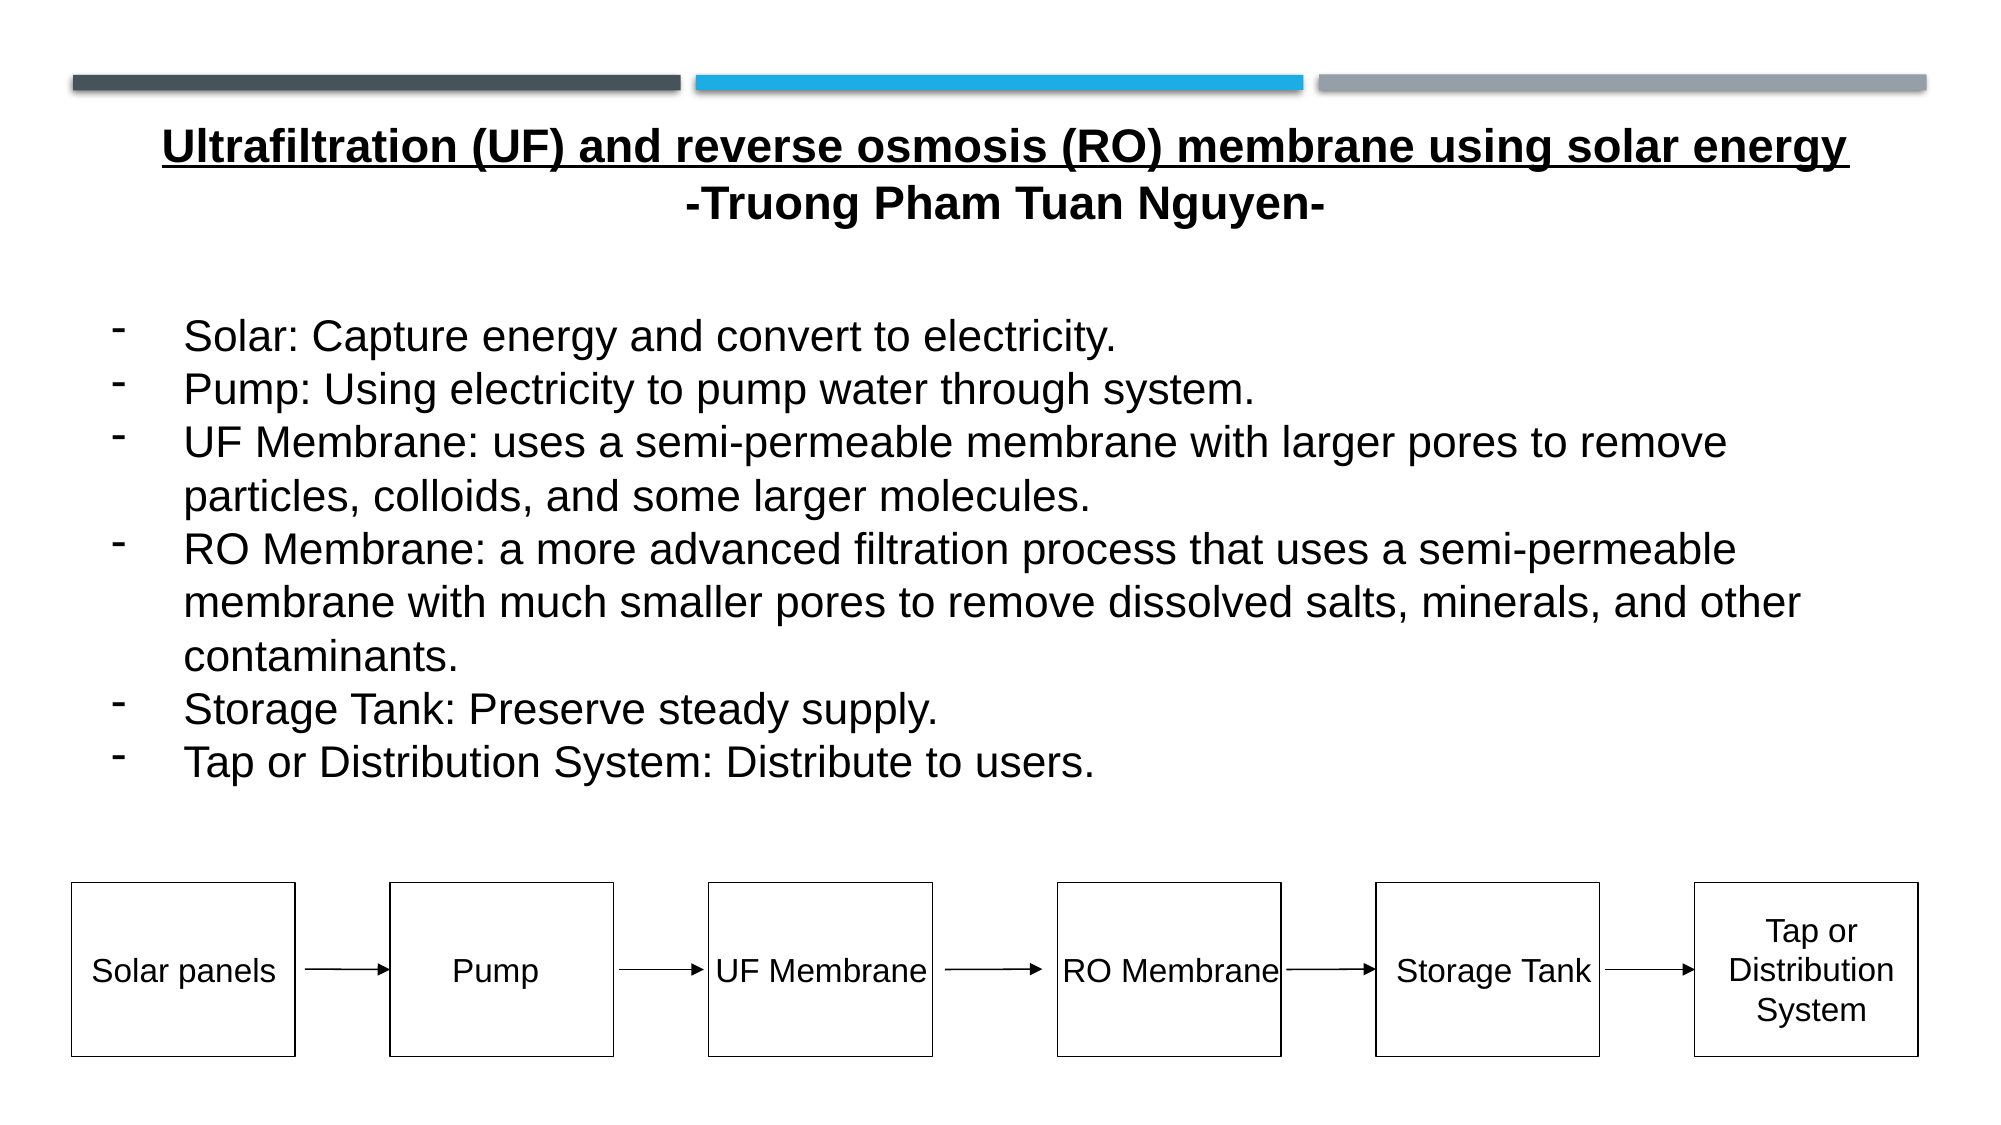

Ultrafiltration (UF) and reverse osmosis (RO) membrane using solar energy
-Truong Pham Tuan Nguyen-
Solar: Capture energy and convert to electricity.
Pump: Using electricity to pump water through system.
UF Membrane: uses a semi-permeable membrane with larger pores to remove particles, colloids, and some larger molecules.
RO Membrane: a more advanced filtration process that uses a semi-permeable membrane with much smaller pores to remove dissolved salts, minerals, and other contaminants.
Storage Tank: Preserve steady supply.
Tap or Distribution System: Distribute to users.

Tap or Distribution System
Solar panels
UF Membrane
Pump
RO Membrane
Storage Tank